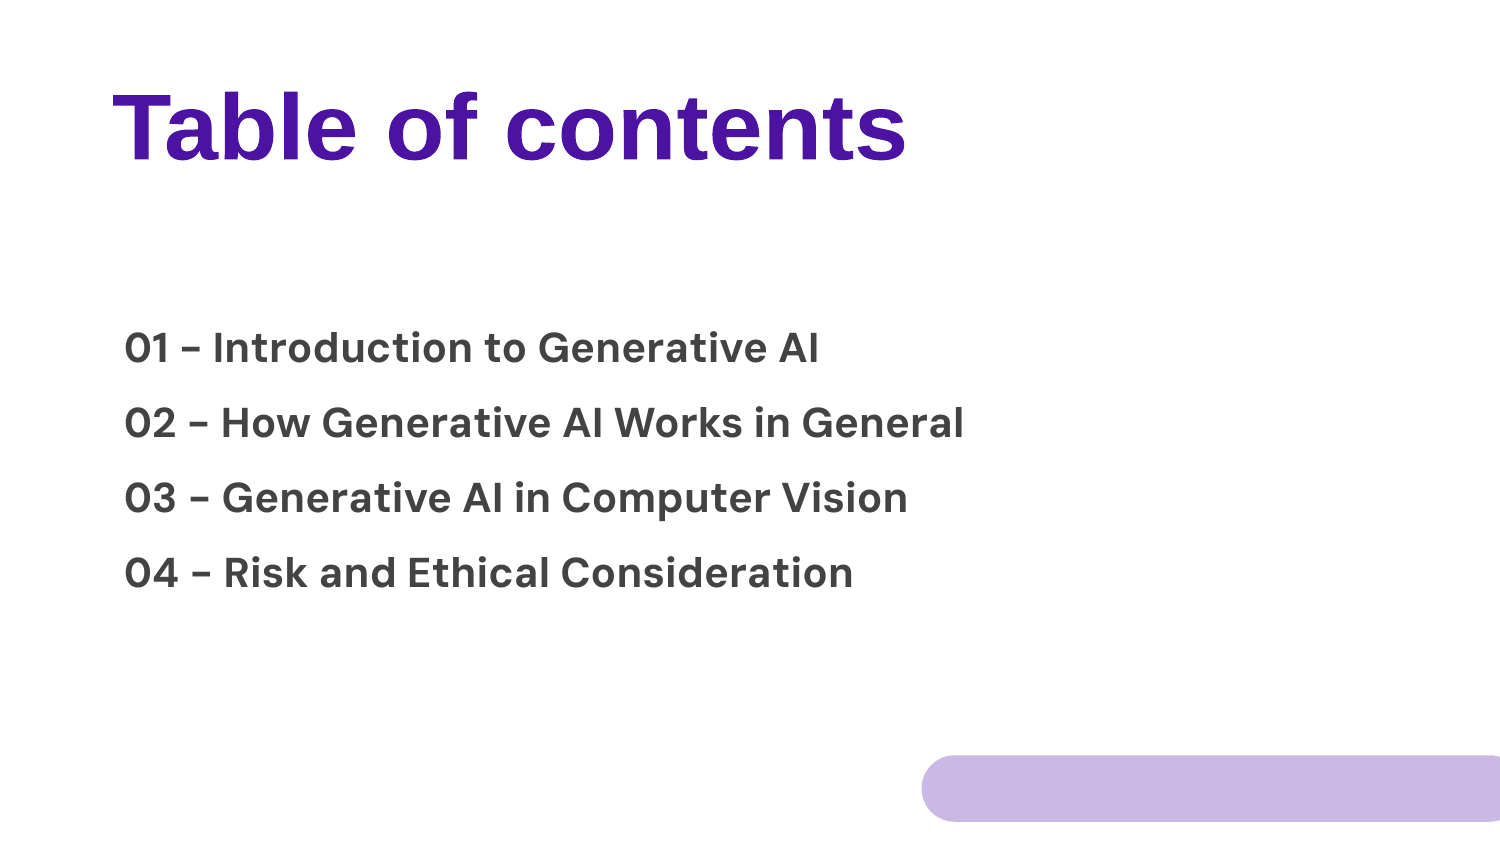

Table of contents
01 - Introduction to Generative AI
02 - How Generative AI Works in General
03 - Generative AI in Computer Vision
04 - Risk and Ethical Consideration